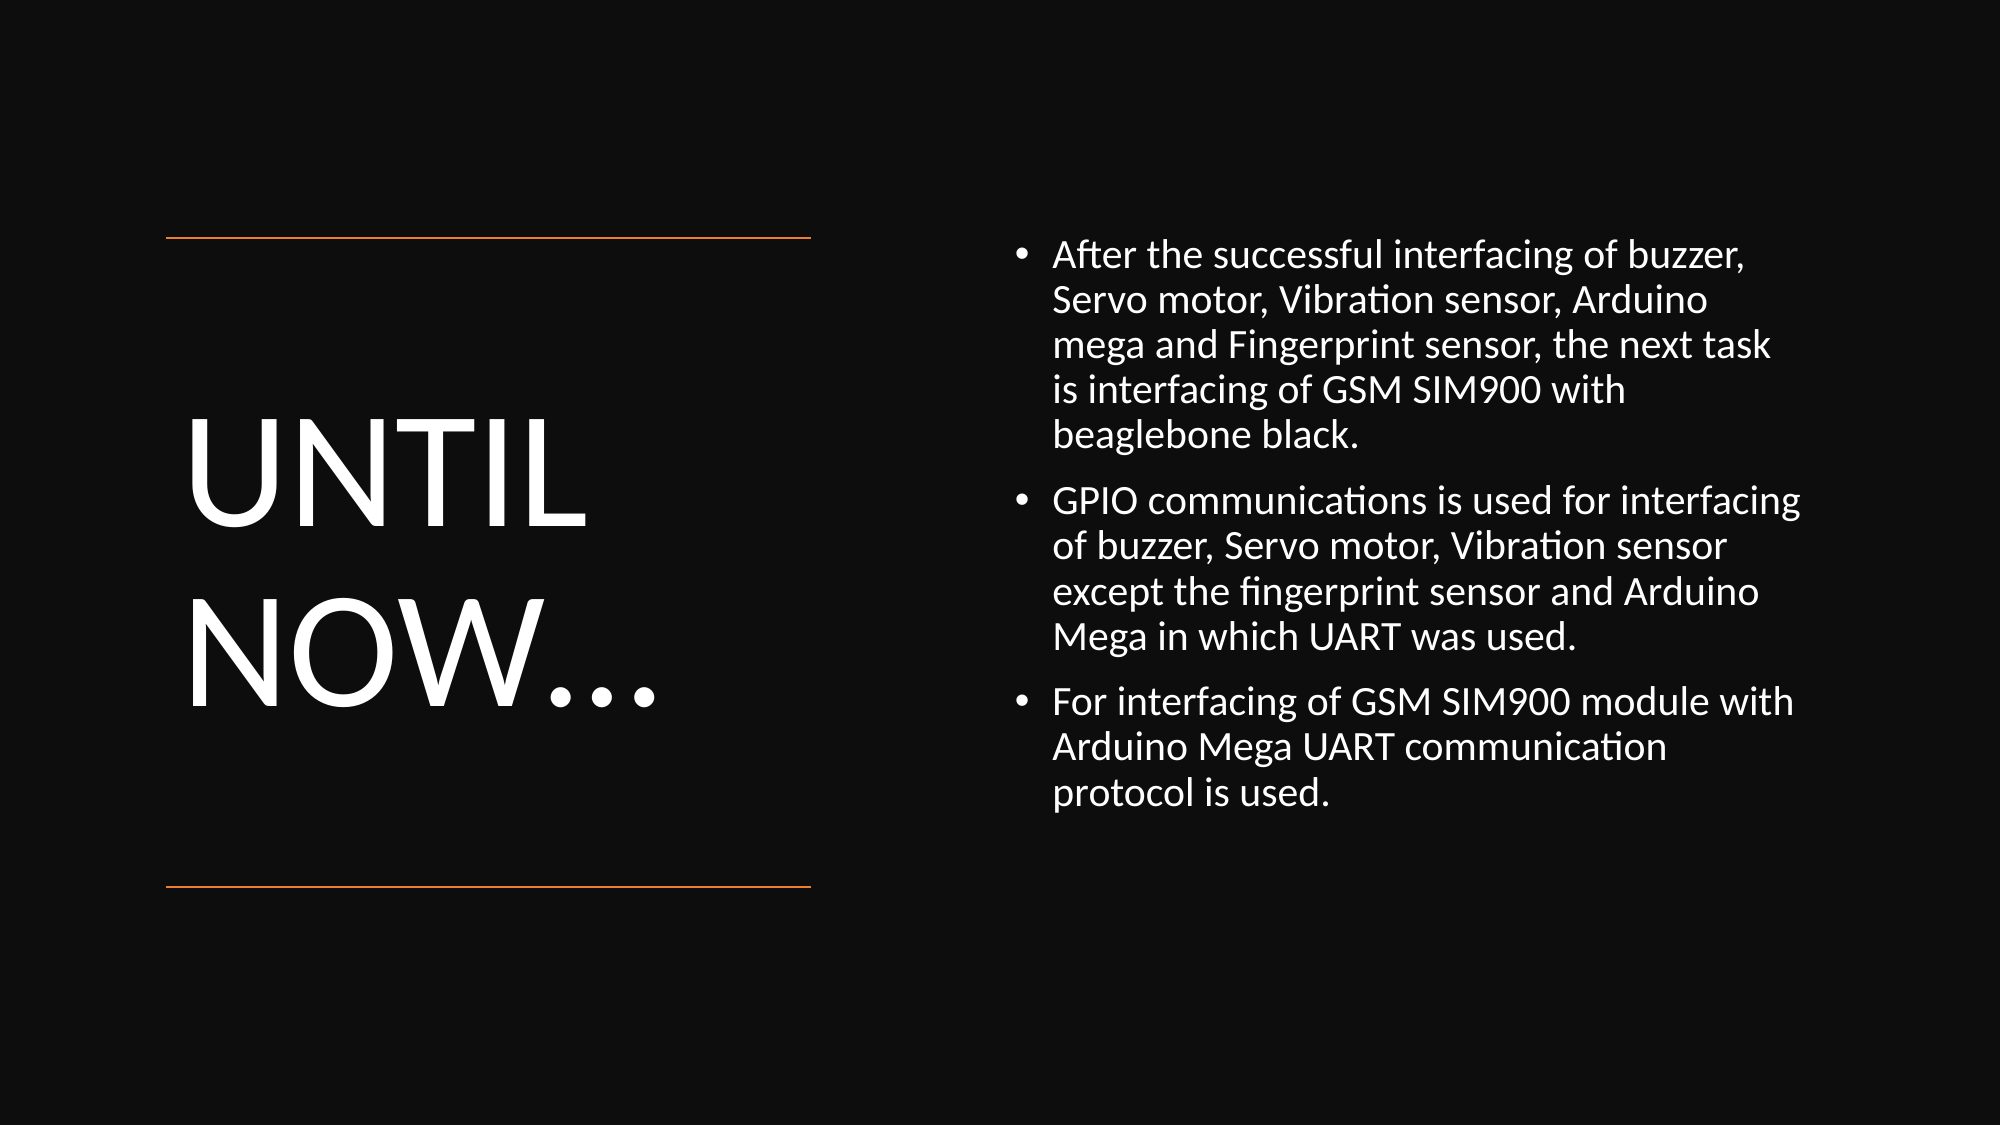

After the successful interfacing of buzzer, Servo motor, Vibration sensor, Arduino mega and Fingerprint sensor, the next task is interfacing of GSM SIM900 with beaglebone black.
GPIO communications is used for interfacing of buzzer, Servo motor, Vibration sensor except the fingerprint sensor and Arduino Mega in which UART was used.
For interfacing of GSM SIM900 module with Arduino Mega UART communication protocol is used.

# UNTIL NOW…